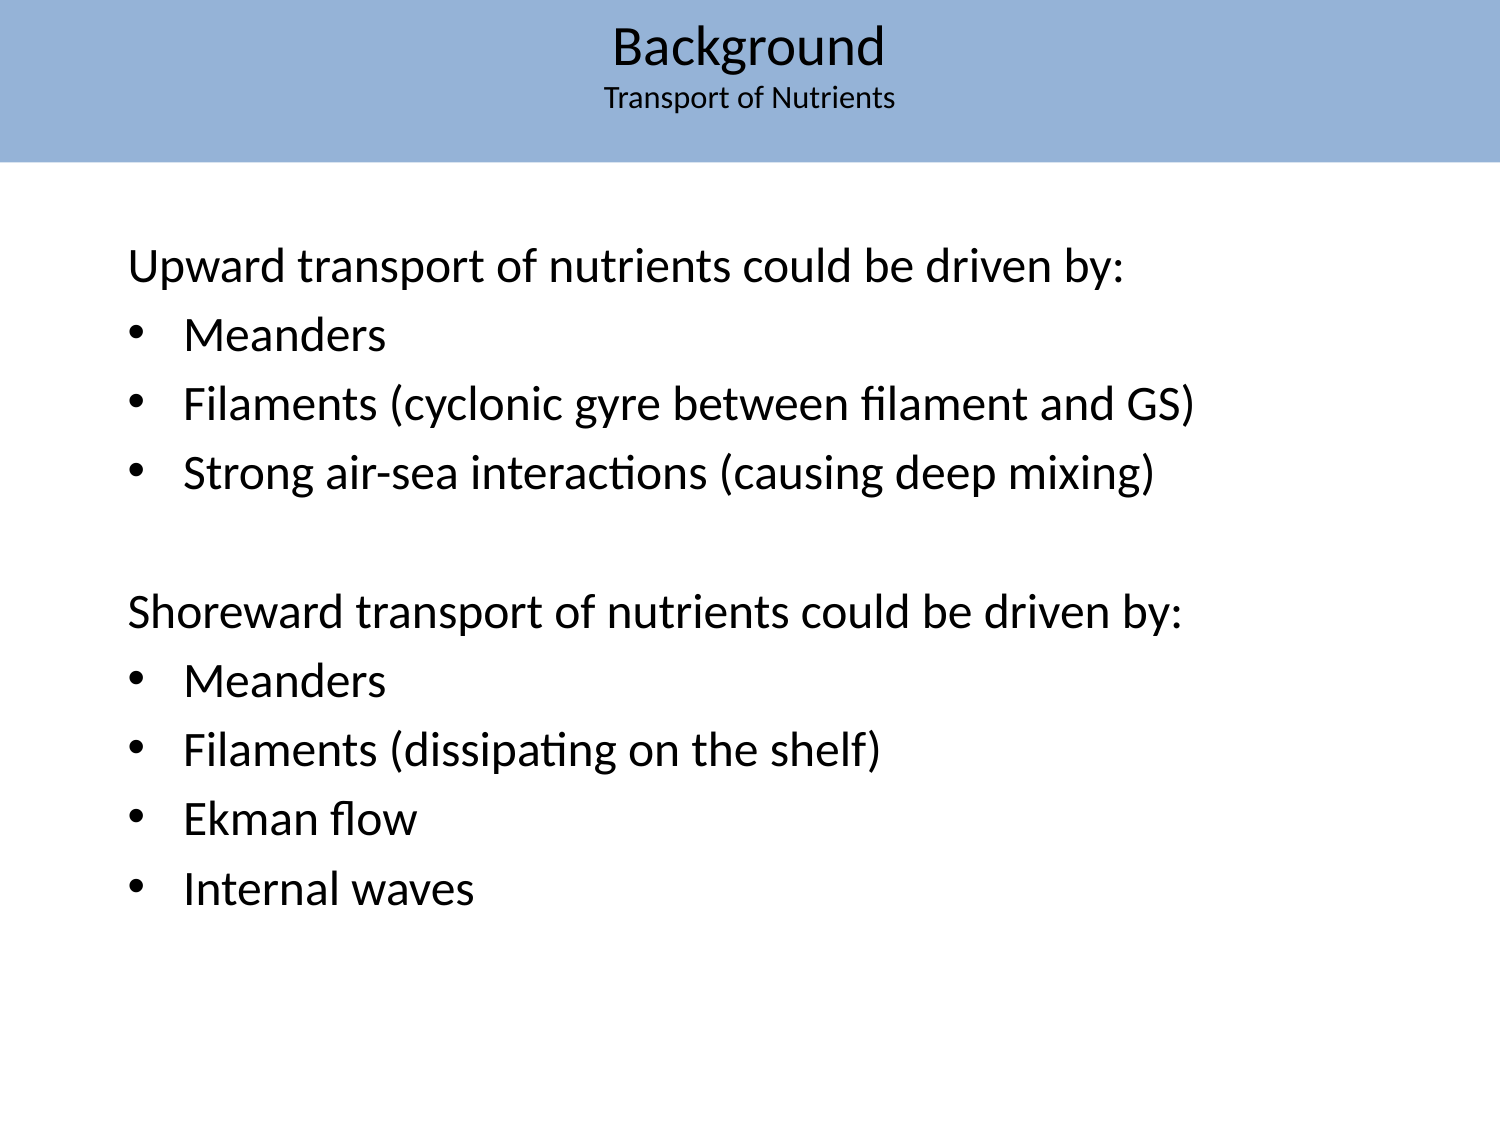

Background
Transport of Nutrients
Upward transport of nutrients could be driven by:
Meanders
Filaments (cyclonic gyre between filament and GS)
Strong air-sea interactions (causing deep mixing)

Shoreward transport of nutrients could be driven by:
Meanders
Filaments (dissipating on the shelf)
Ekman flow
Internal waves